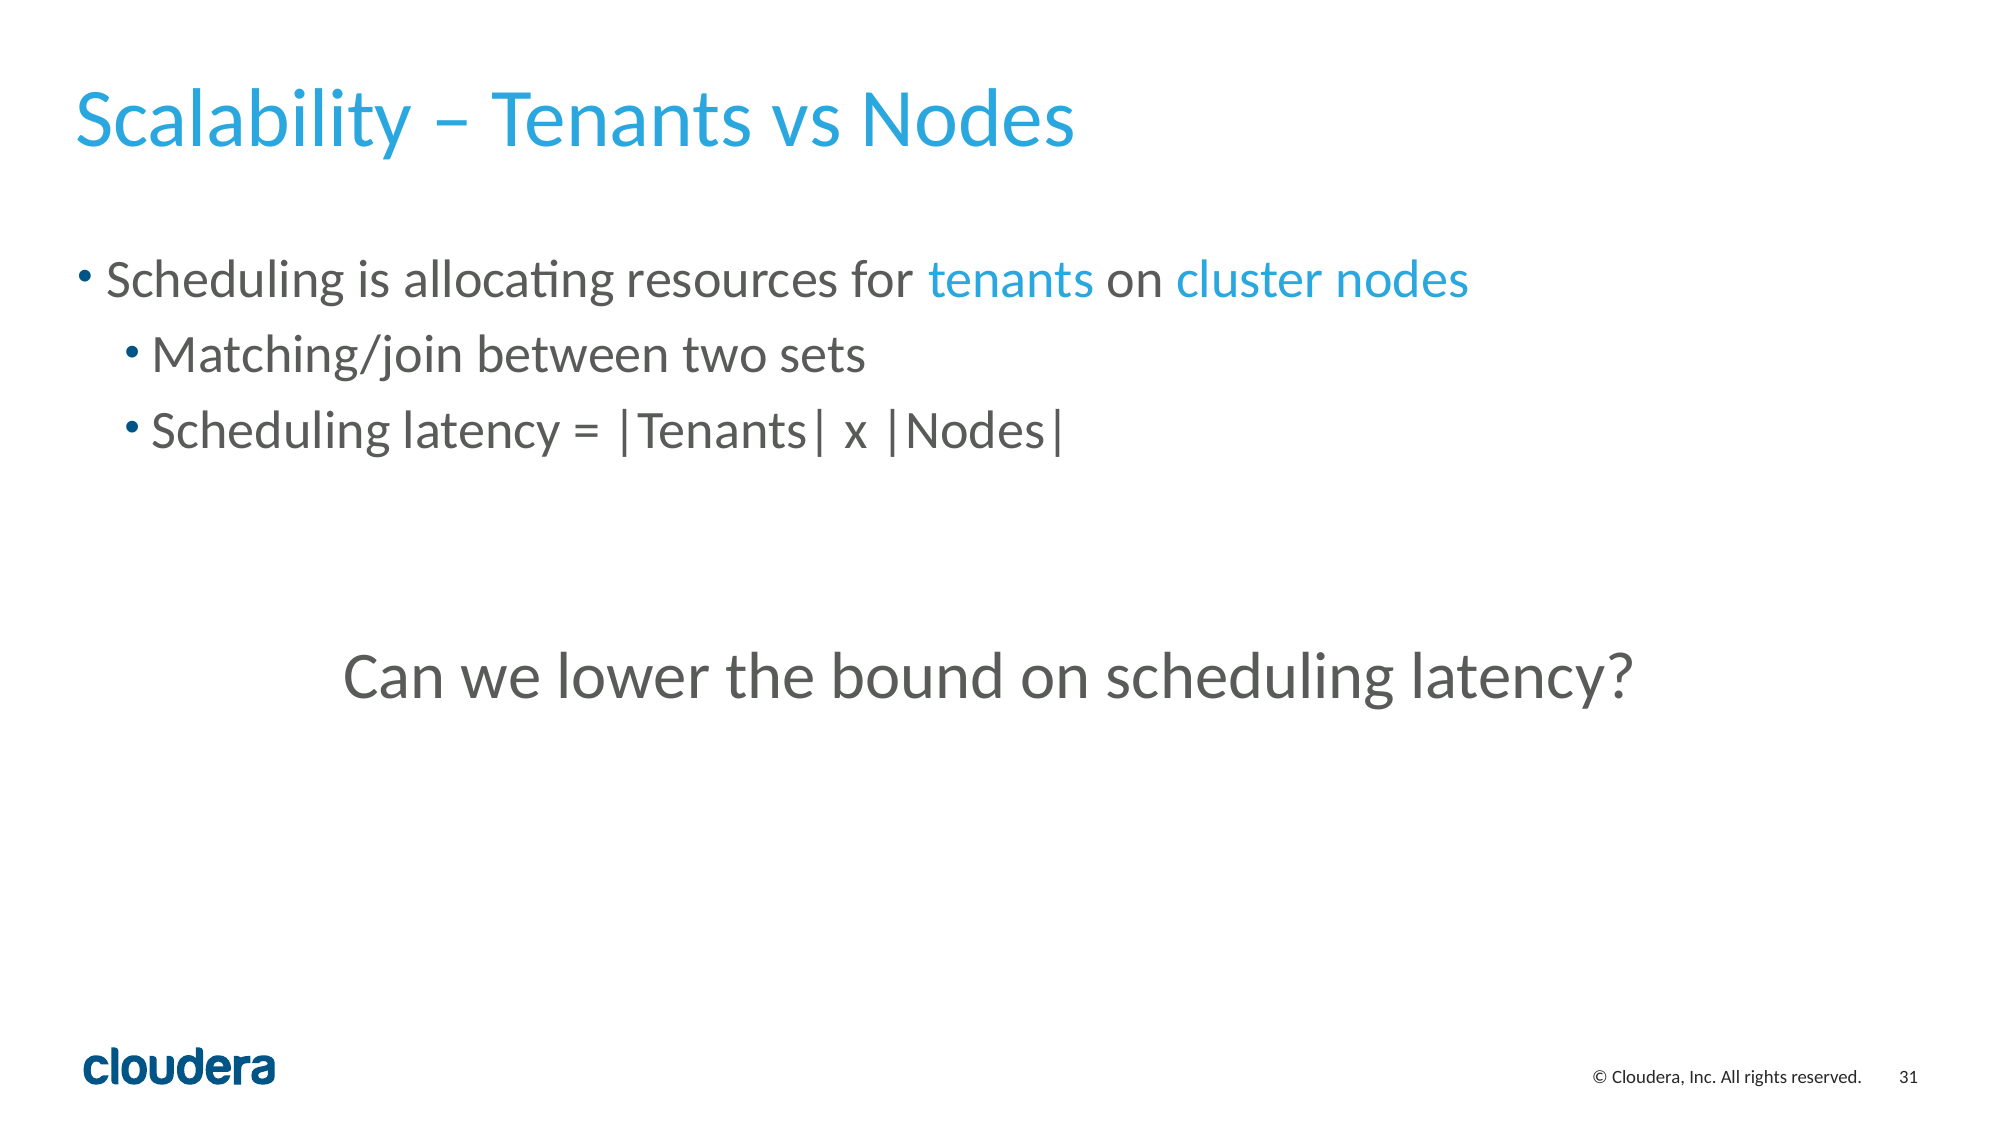

# Scalability – Tenants vs Nodes
Scheduling is allocating resources for tenants on cluster nodes
Matching/join between two sets
Scheduling latency = |Tenants| x |Nodes|

Can we lower the bound on scheduling latency?